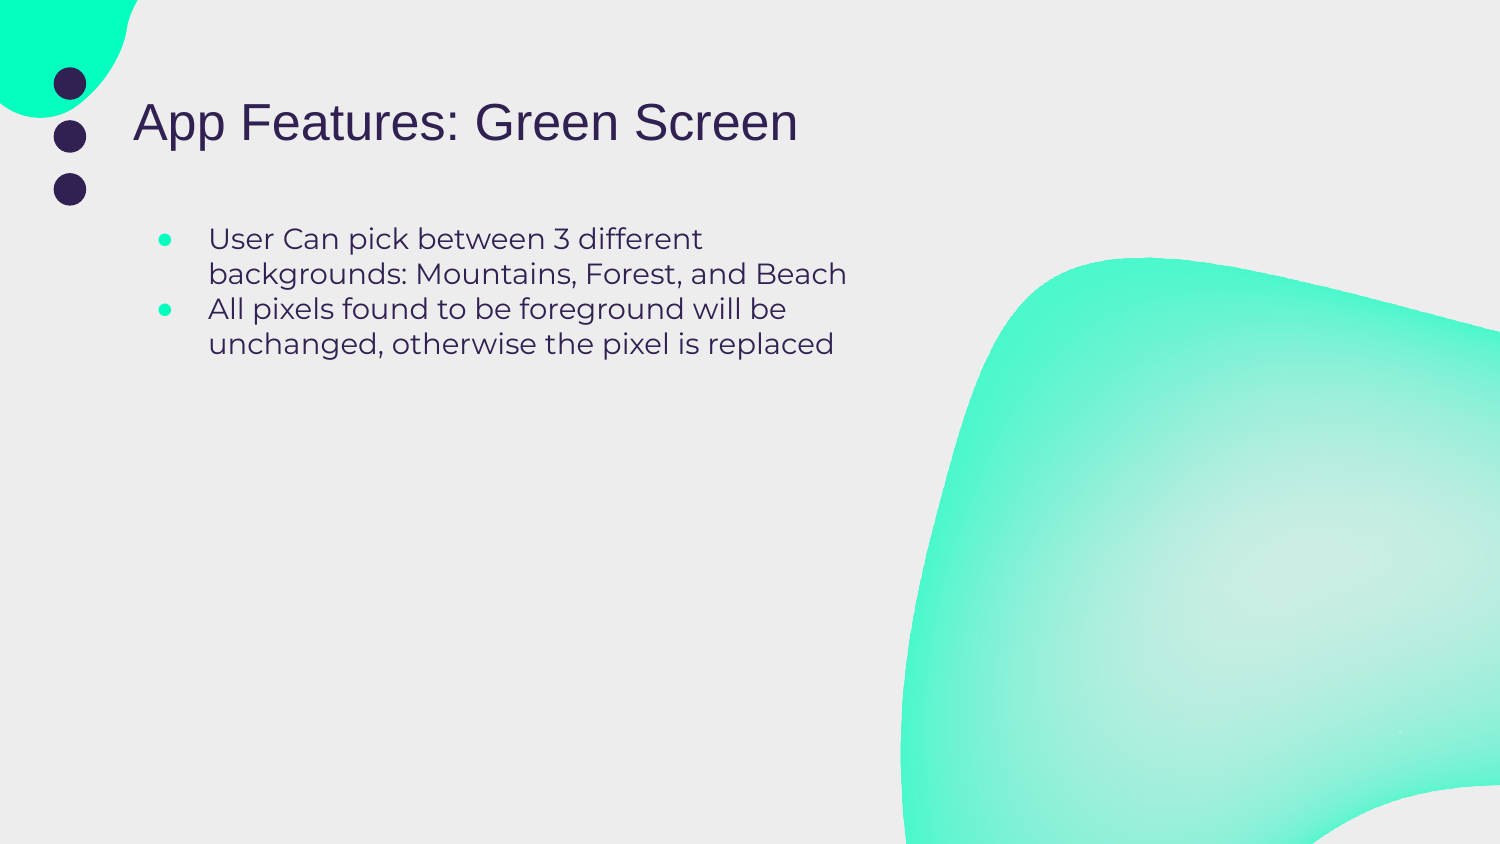

# App Features: Green Screen
User Can pick between 3 different backgrounds: Mountains, Forest, and Beach
All pixels found to be foreground will be unchanged, otherwise the pixel is replaced